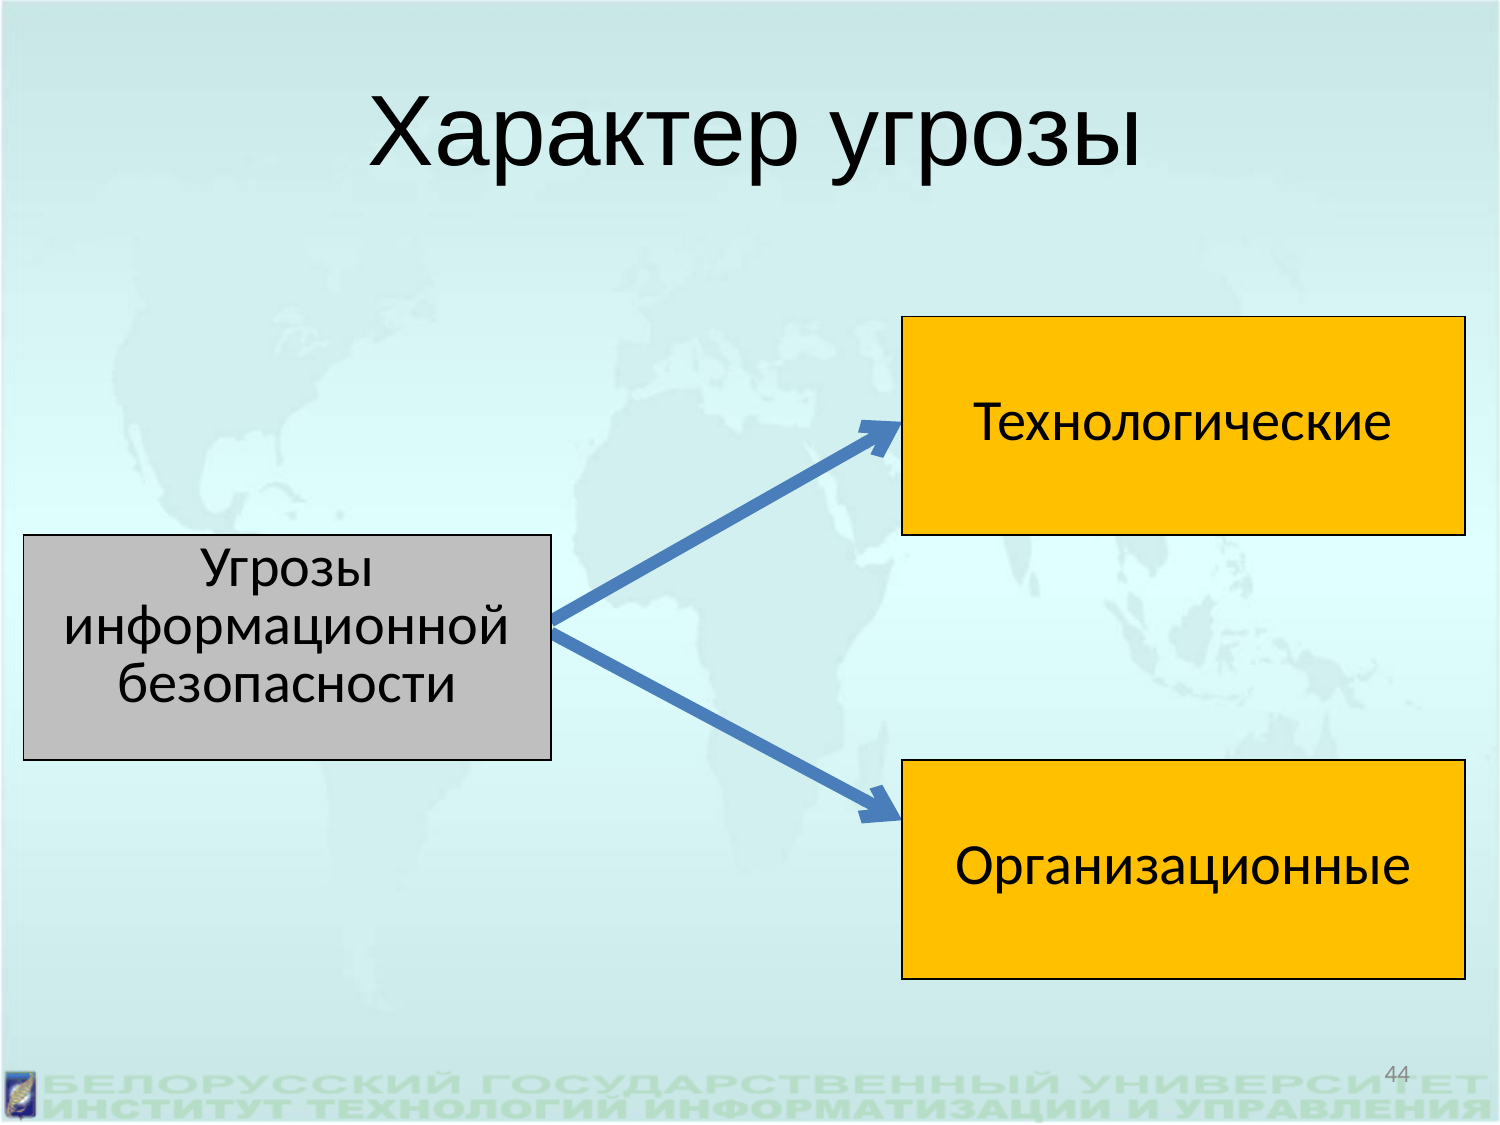

Характер угрозы

|  |  | Технологические |
| --- | --- | --- |
| Угрозы информационной безопасности |  |  |
|  |  | Организационные |
|  |  | Технологические |
| --- | --- | --- |
| Угрозы информационной безопасности |  |  |
|  |  | Организационные |

44